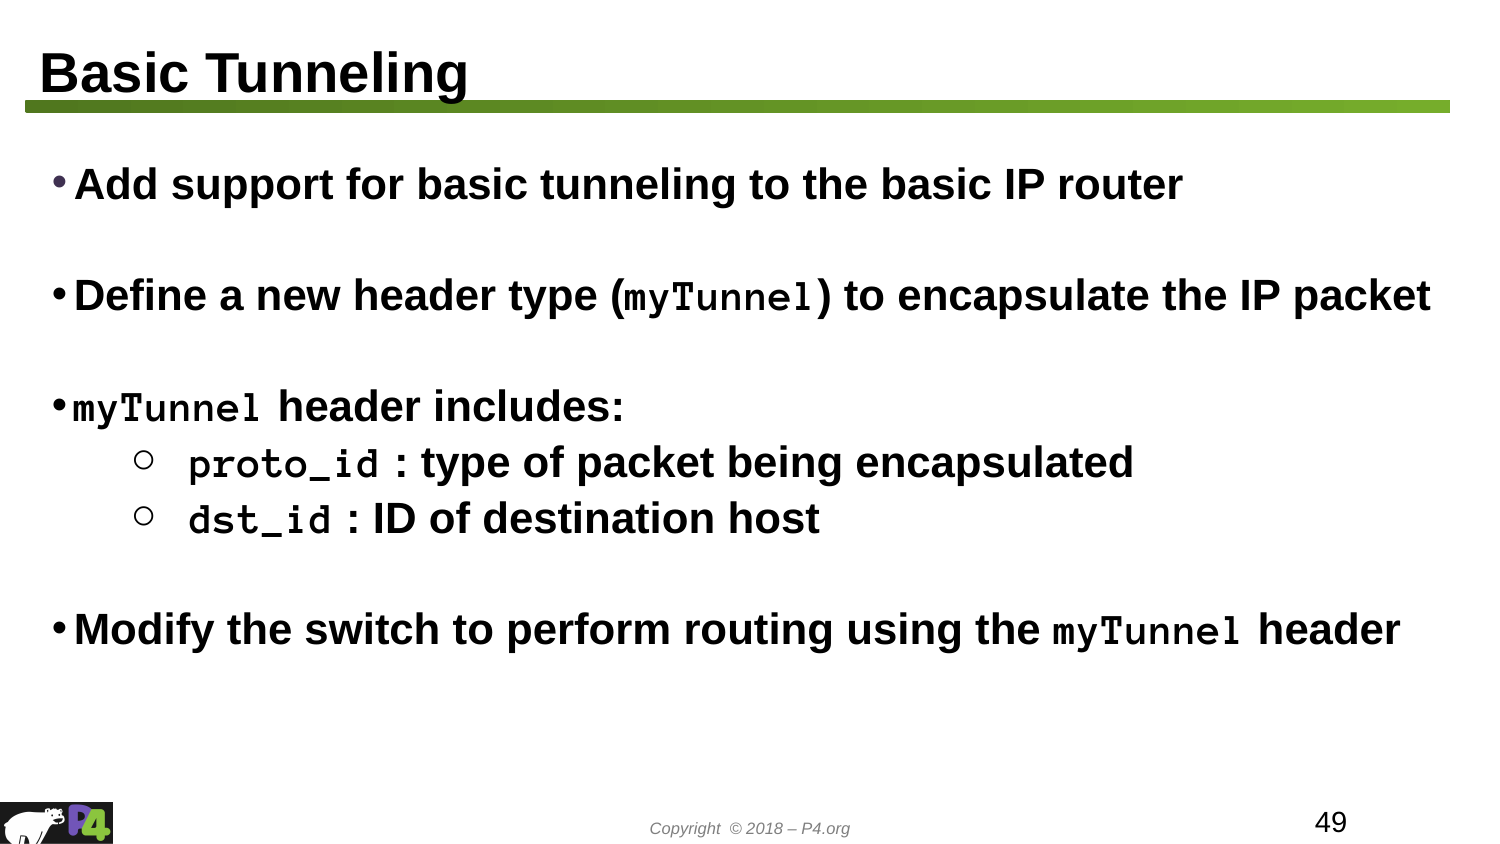

# Basic Tunneling
Add support for basic tunneling to the basic IP router

Define a new header type (myTunnel) to encapsulate the IP packet

myTunnel header includes:
proto_id : type of packet being encapsulated
dst_id : ID of destination host

Modify the switch to perform routing using the myTunnel header

49